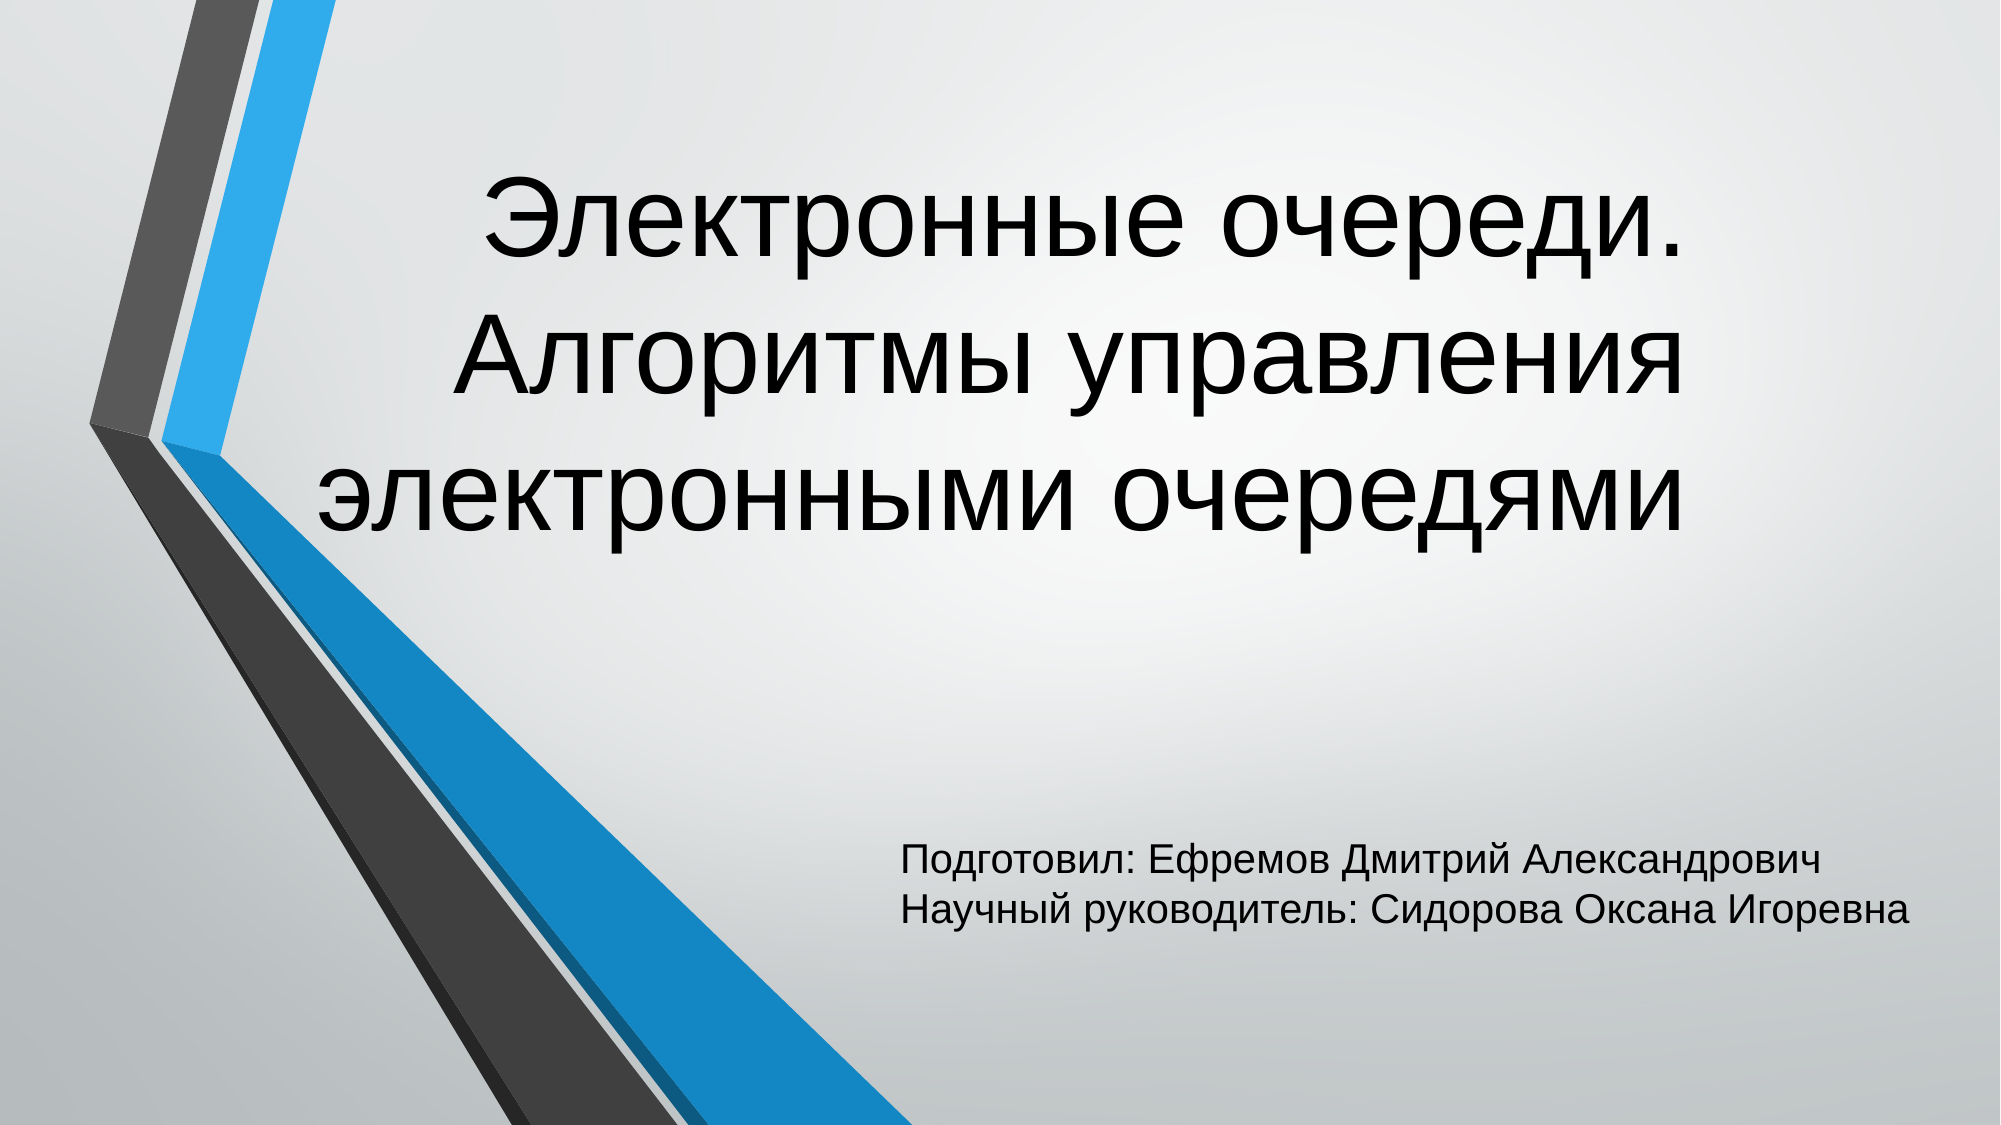

# Электронные очереди. Алгоритмы управления электронными очередями
Подготовил: Ефремов Дмитрий Александрович
Научный руководитель: Сидорова Оксана Игоревна